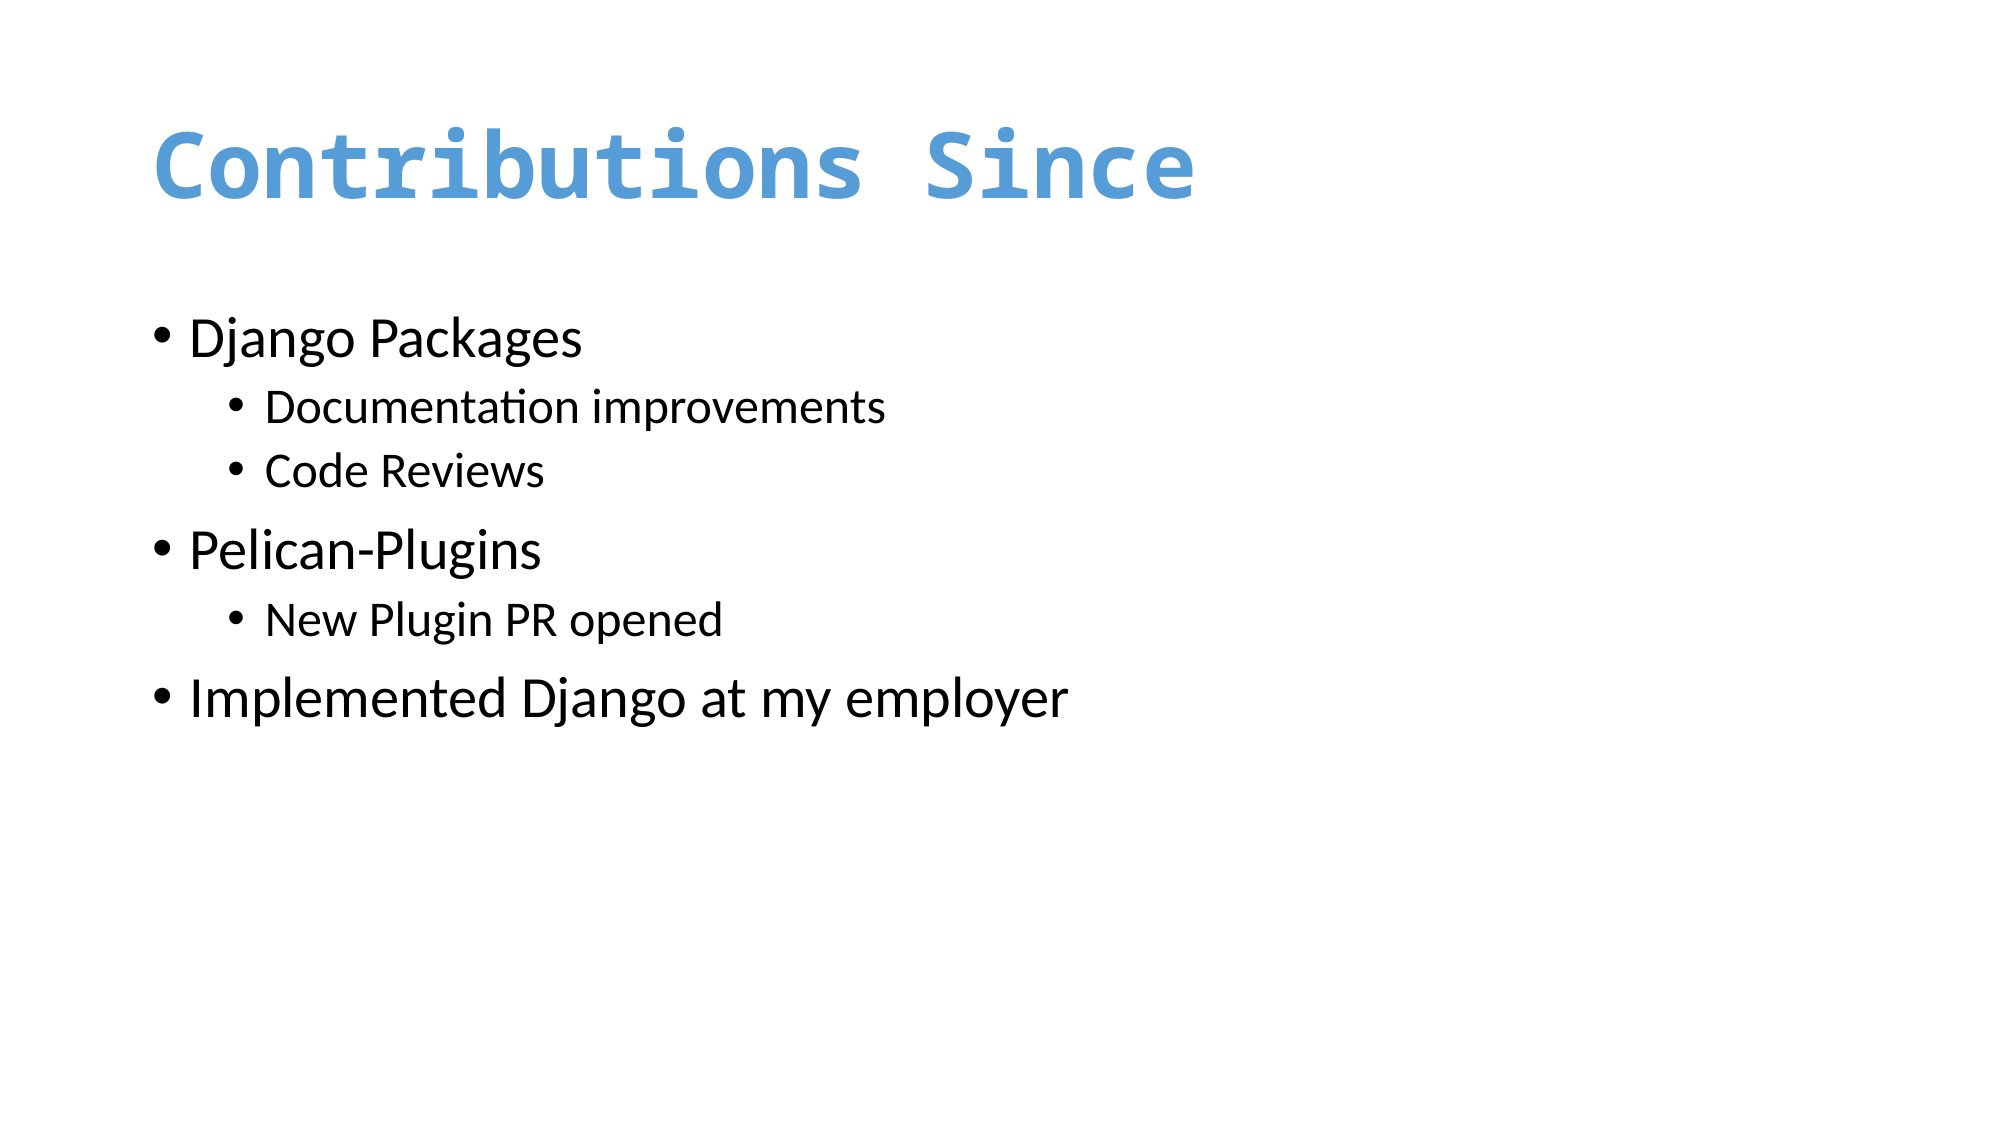

# Contributions Since
Django Packages
Documentation improvements
Code Reviews
Pelican-Plugins
New Plugin PR opened
Implemented Django at my employer